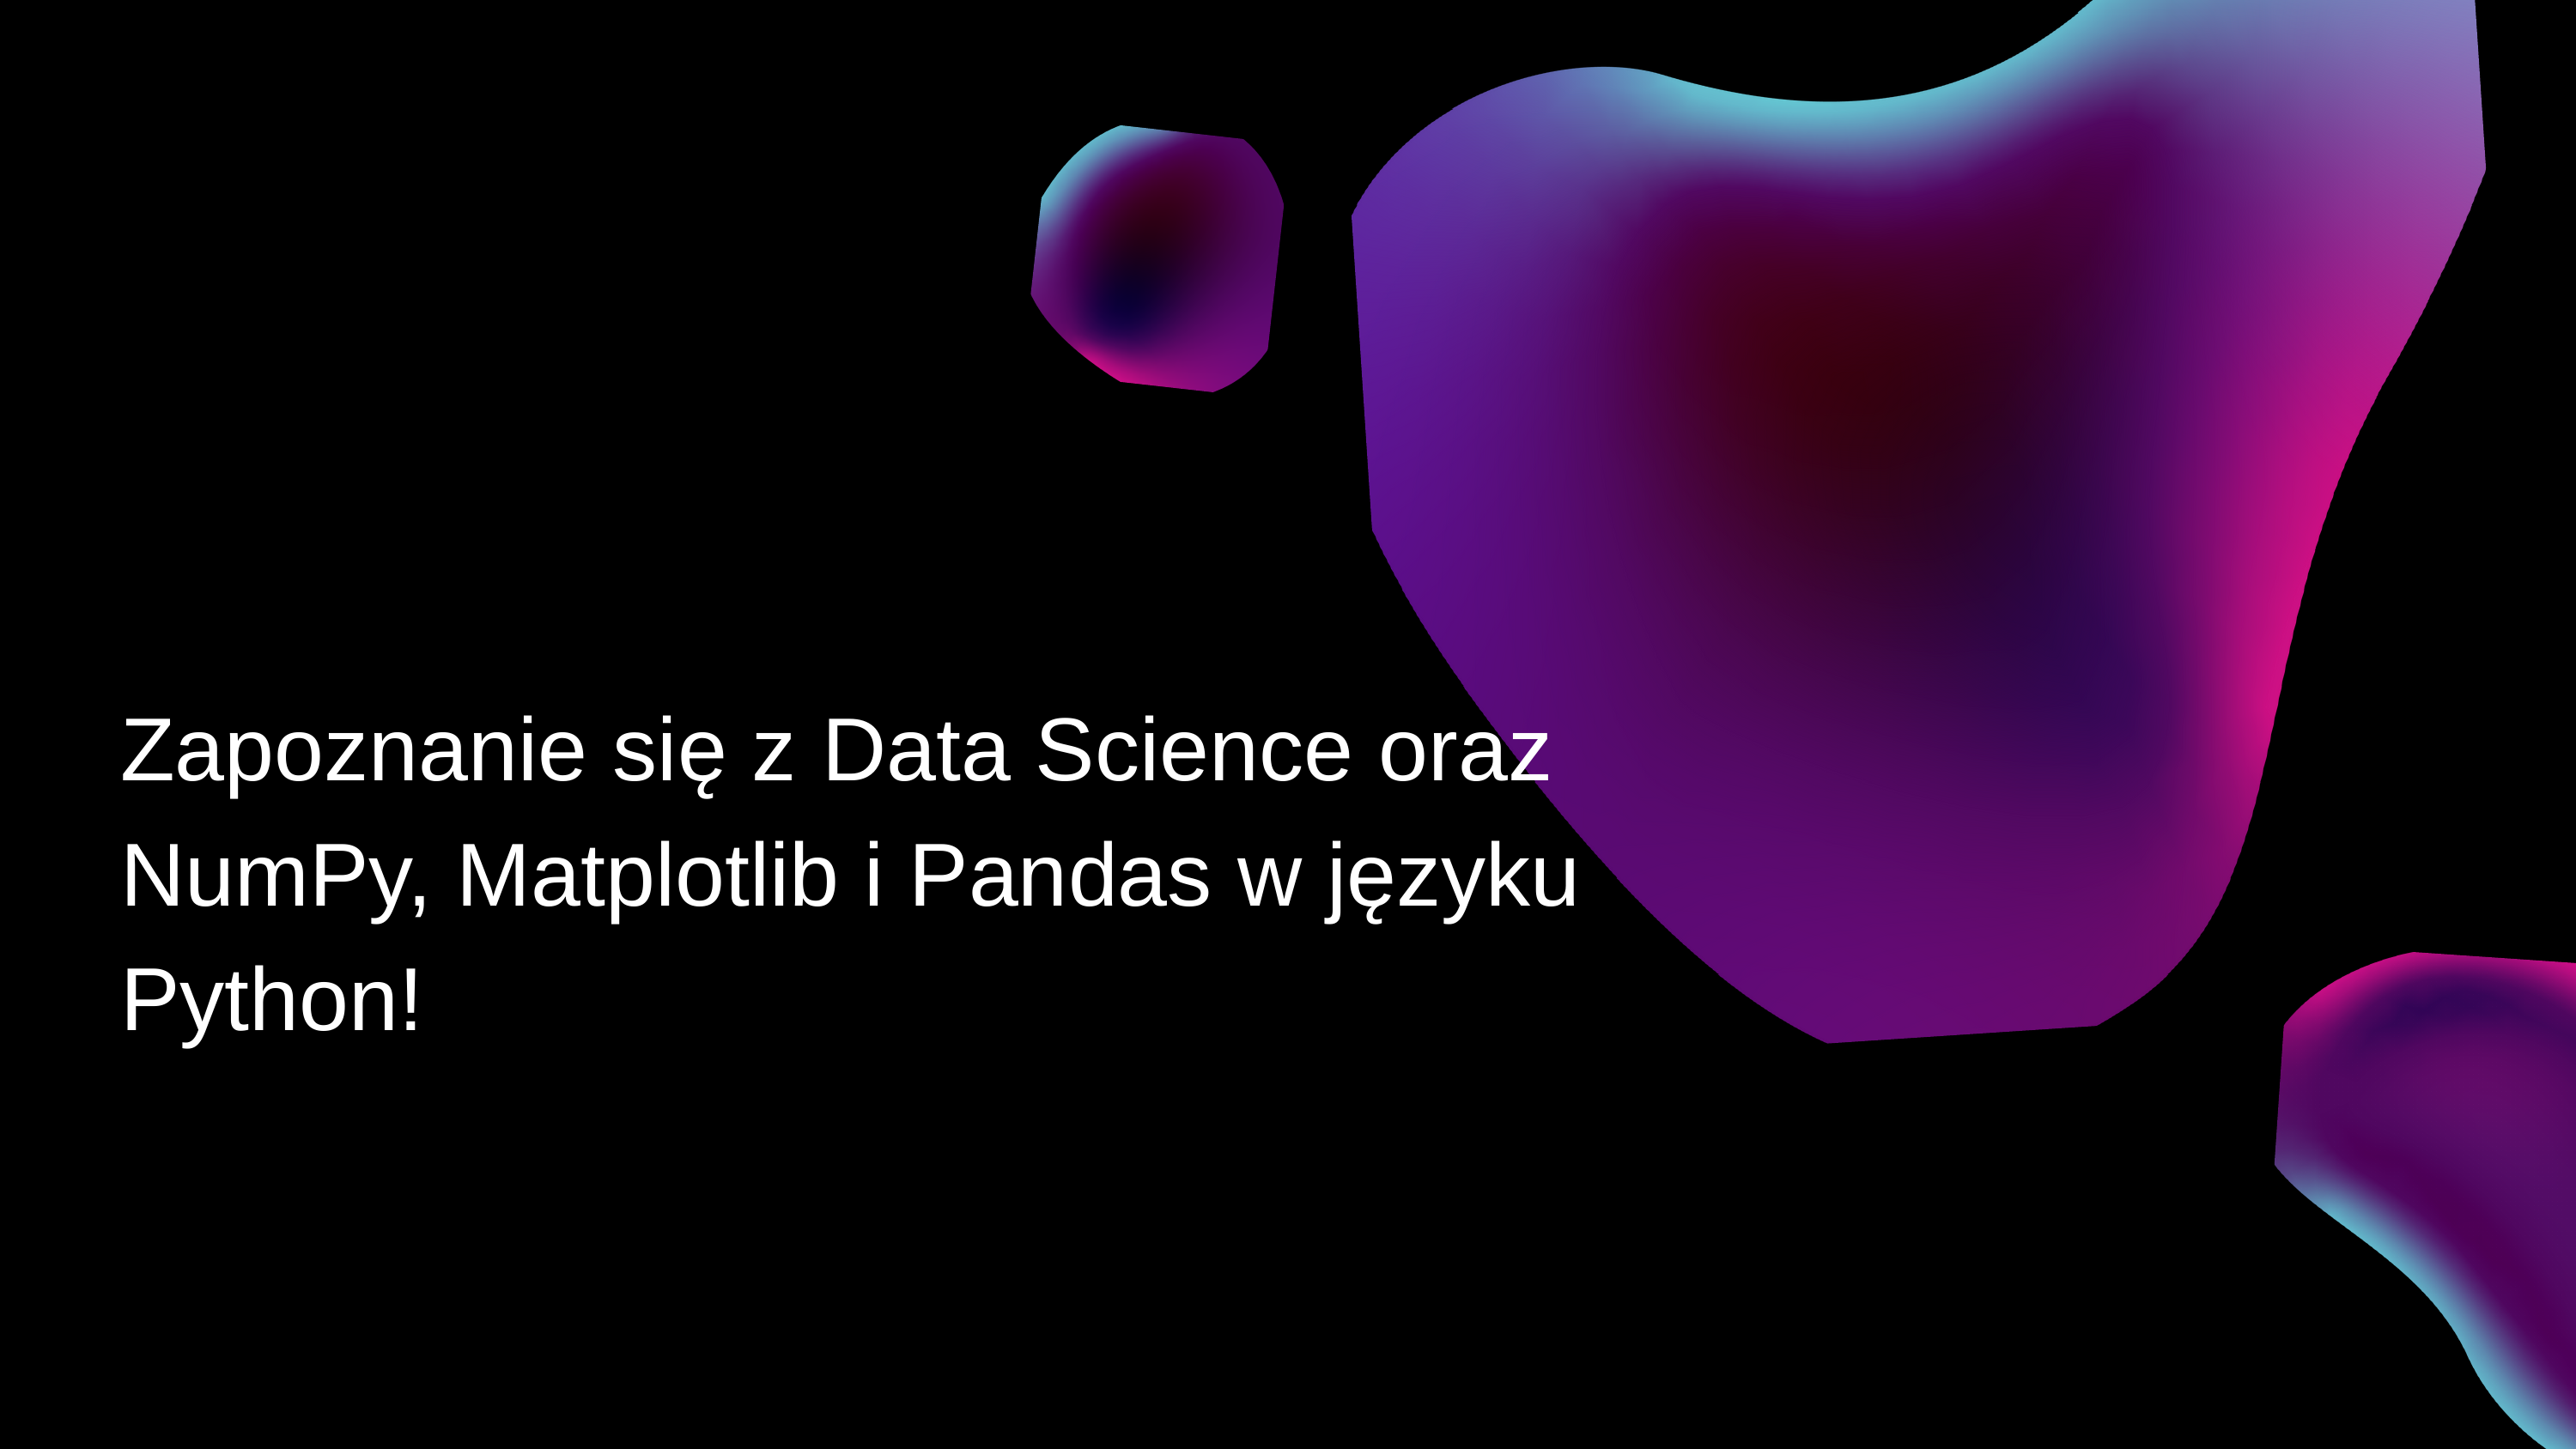

Zapoznanie się z Data Science oraz NumPy, Matplotlib i Pandas w języku Python!